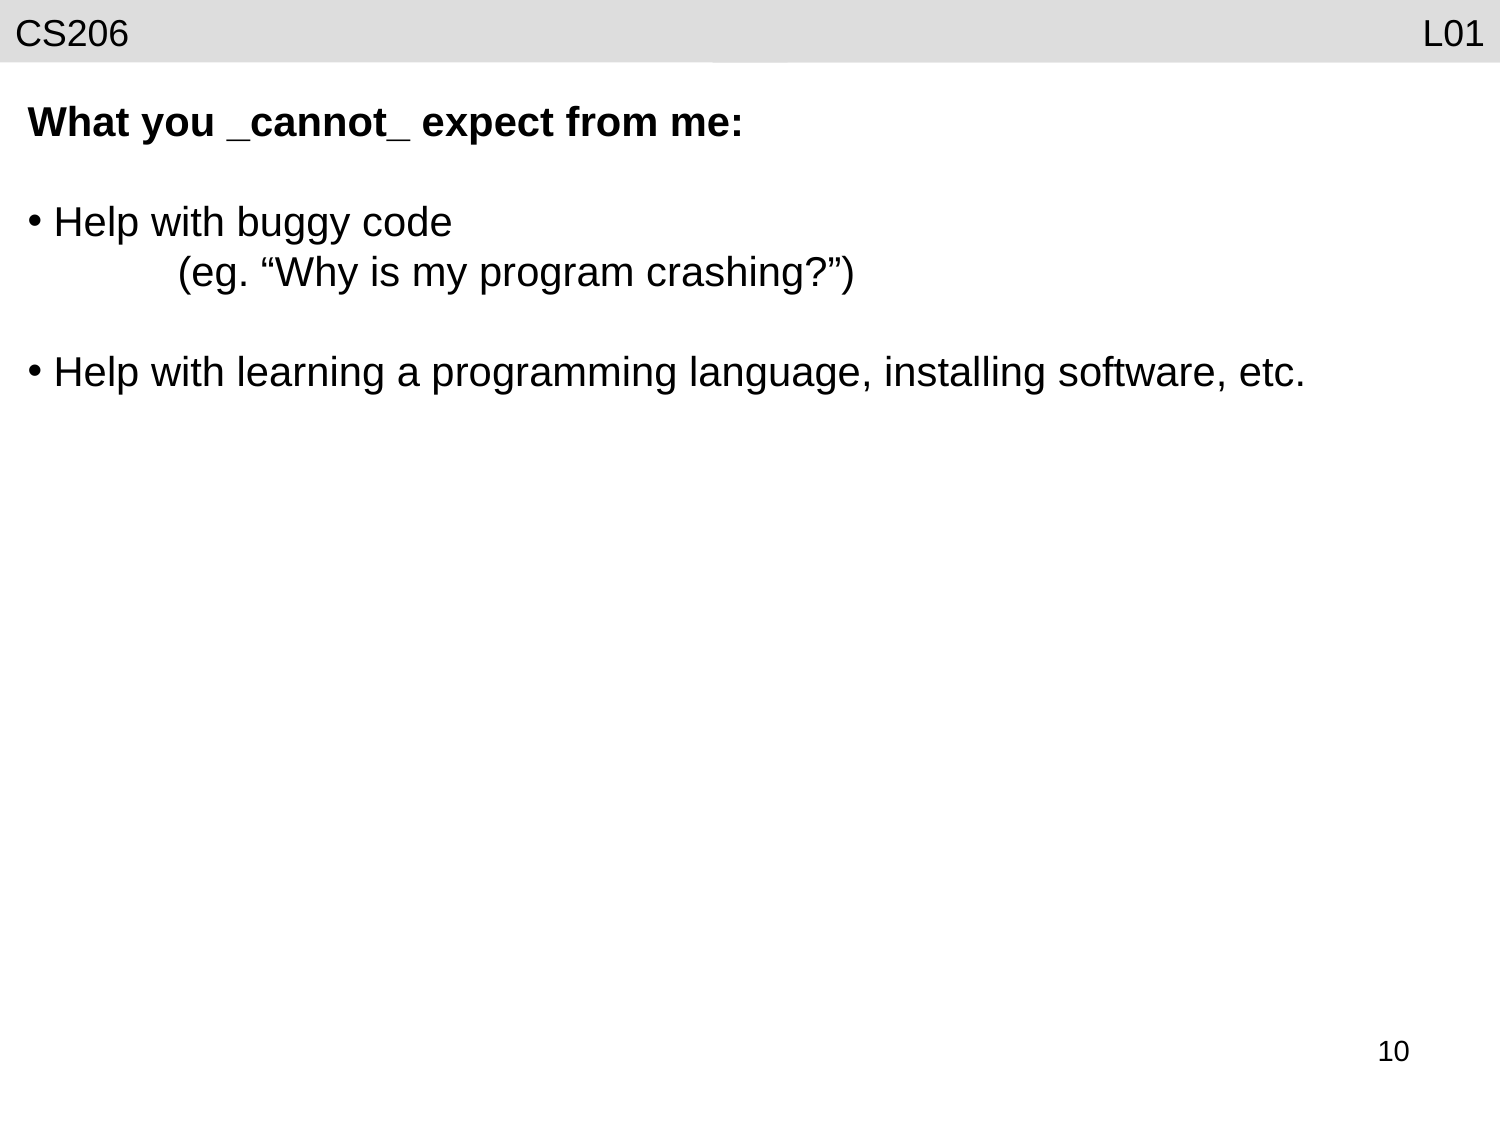

CS206
Evolutionary Robotics
L01
What you _cannot_ expect from me:

 Help with buggy code
	(eg. “Why is my program crashing?”)

 Help with learning a programming language, installing software, etc.
10